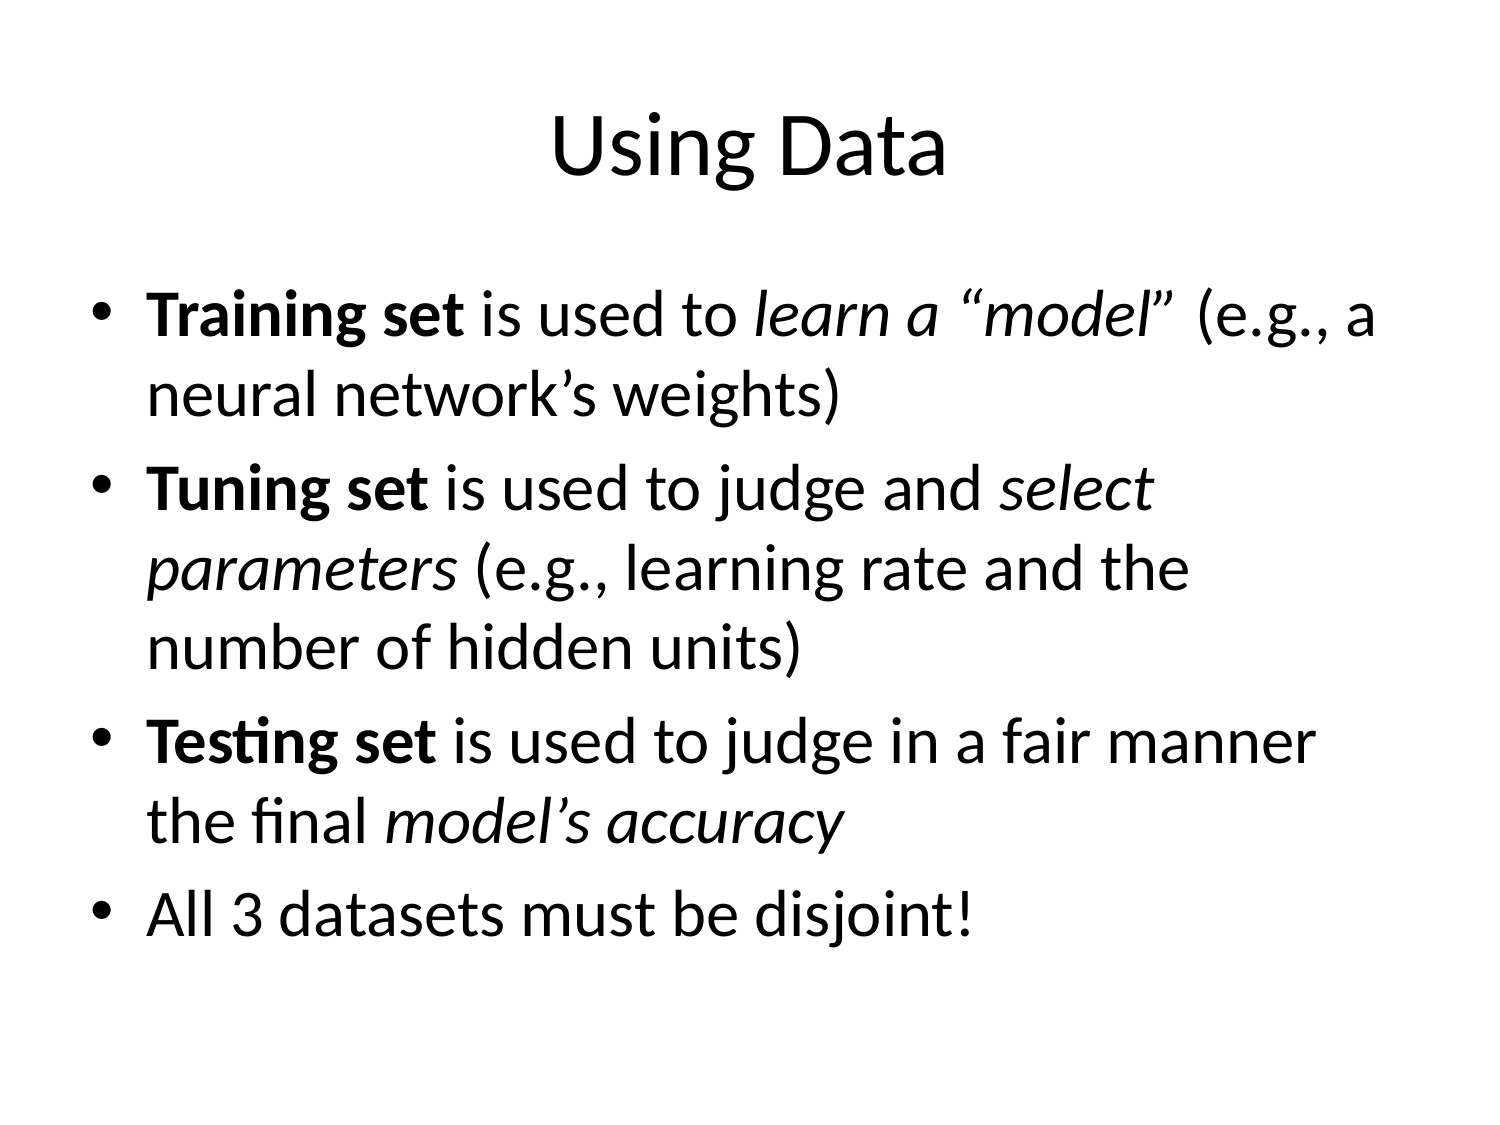

# Using Data
Training set is used to learn a “model” (e.g., a neural network’s weights)
Tuning set is used to judge and select parameters (e.g., learning rate and the number of hidden units)
Testing set is used to judge in a fair manner the final model’s accuracy
All 3 datasets must be disjoint!